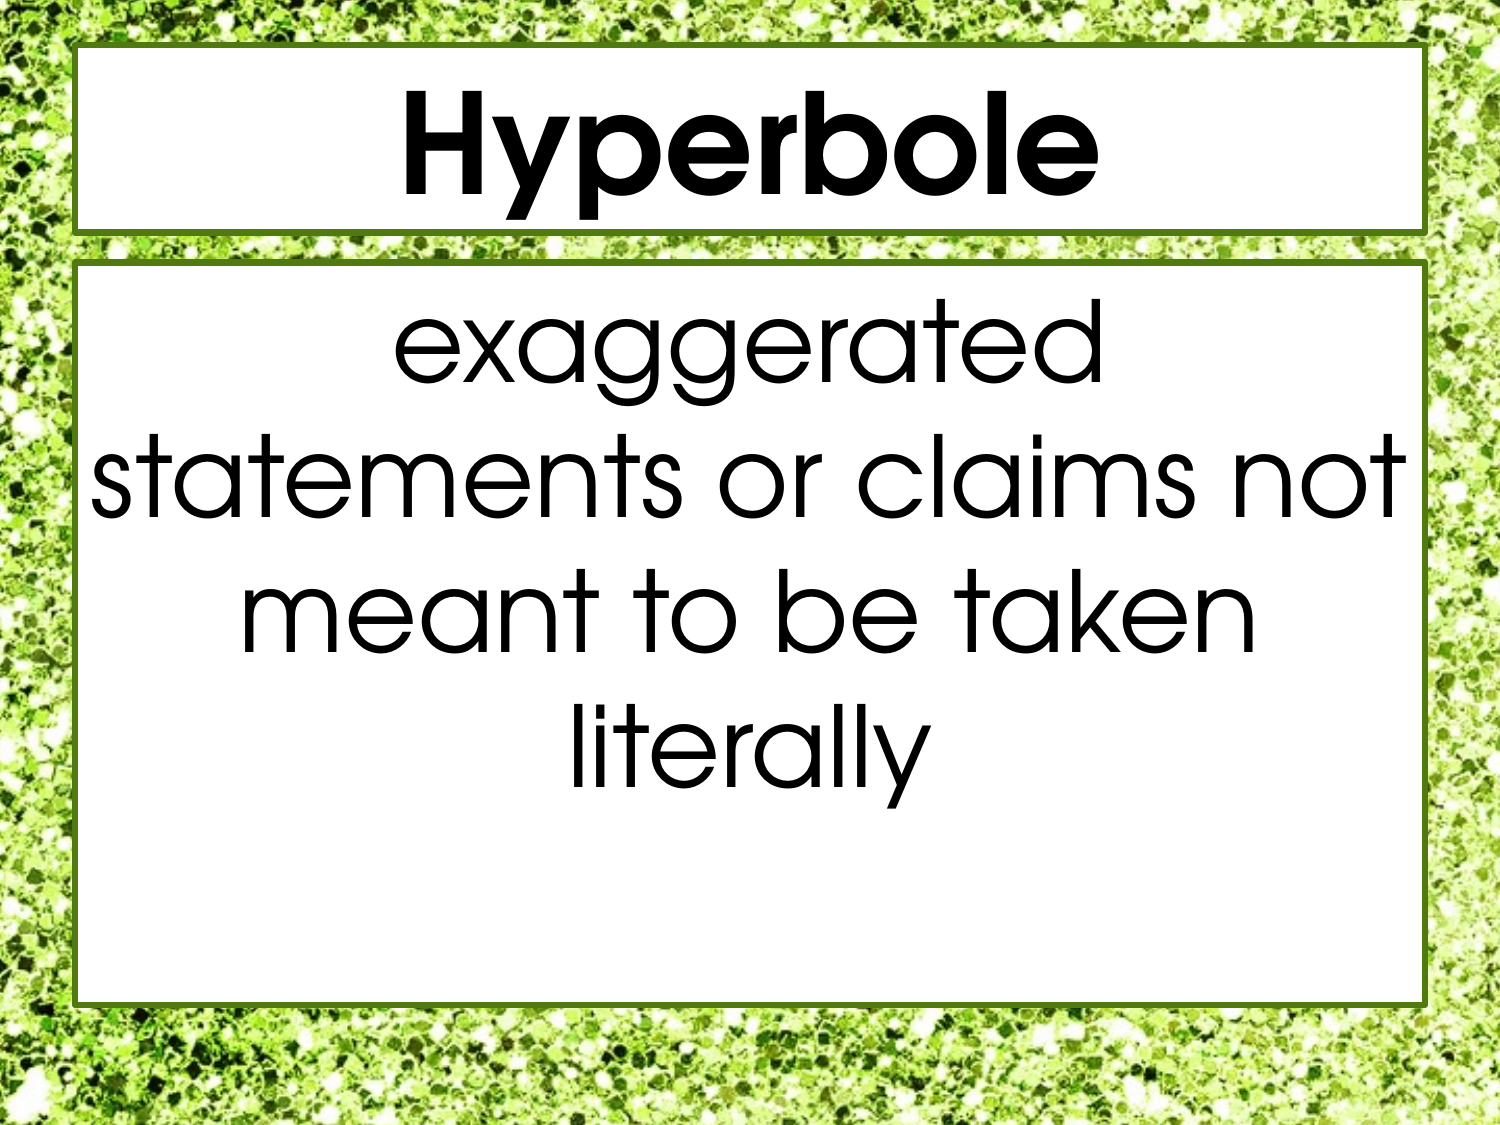

# Hyperbole
exaggerated statements or claims not meant to be taken literally